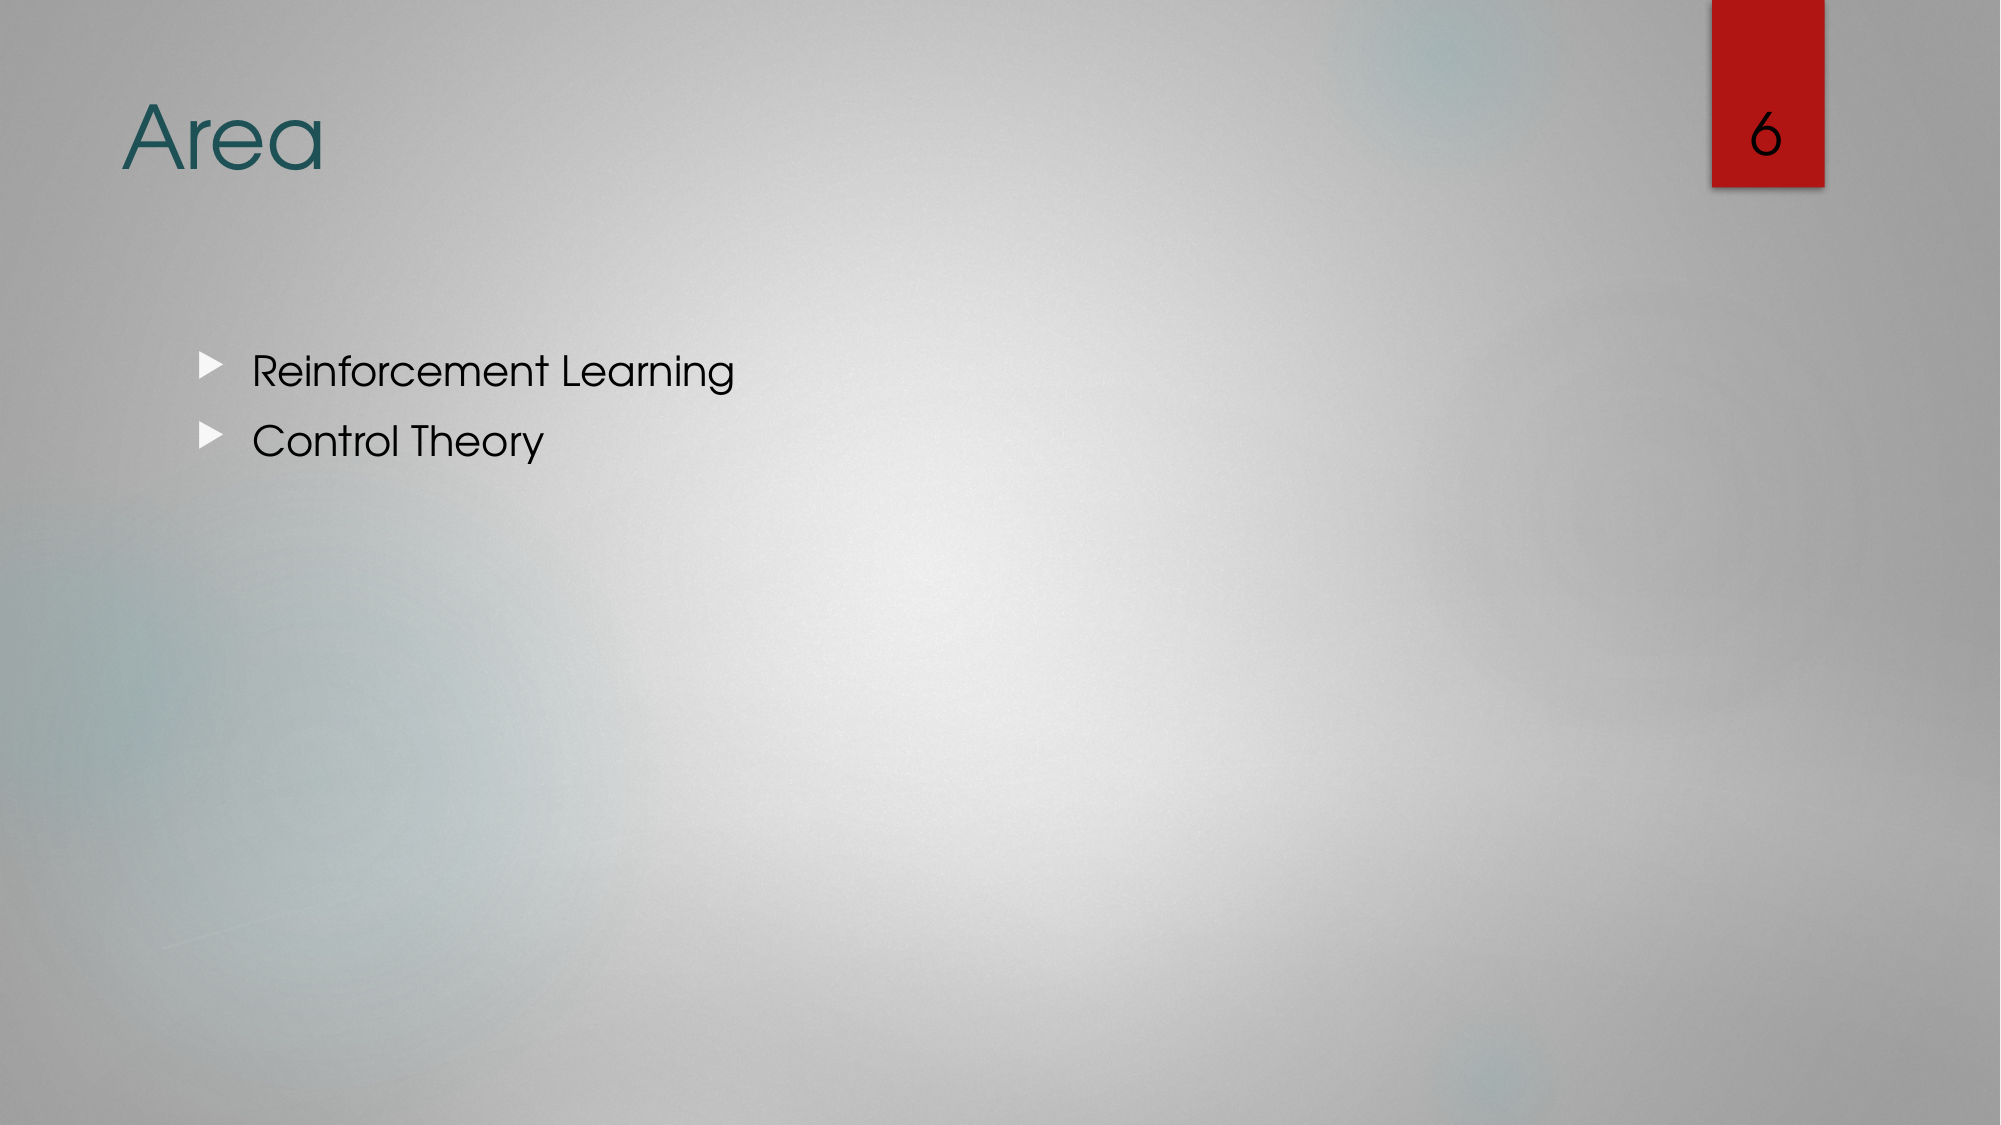

6
# Area
Reinforcement Learning
Control Theory